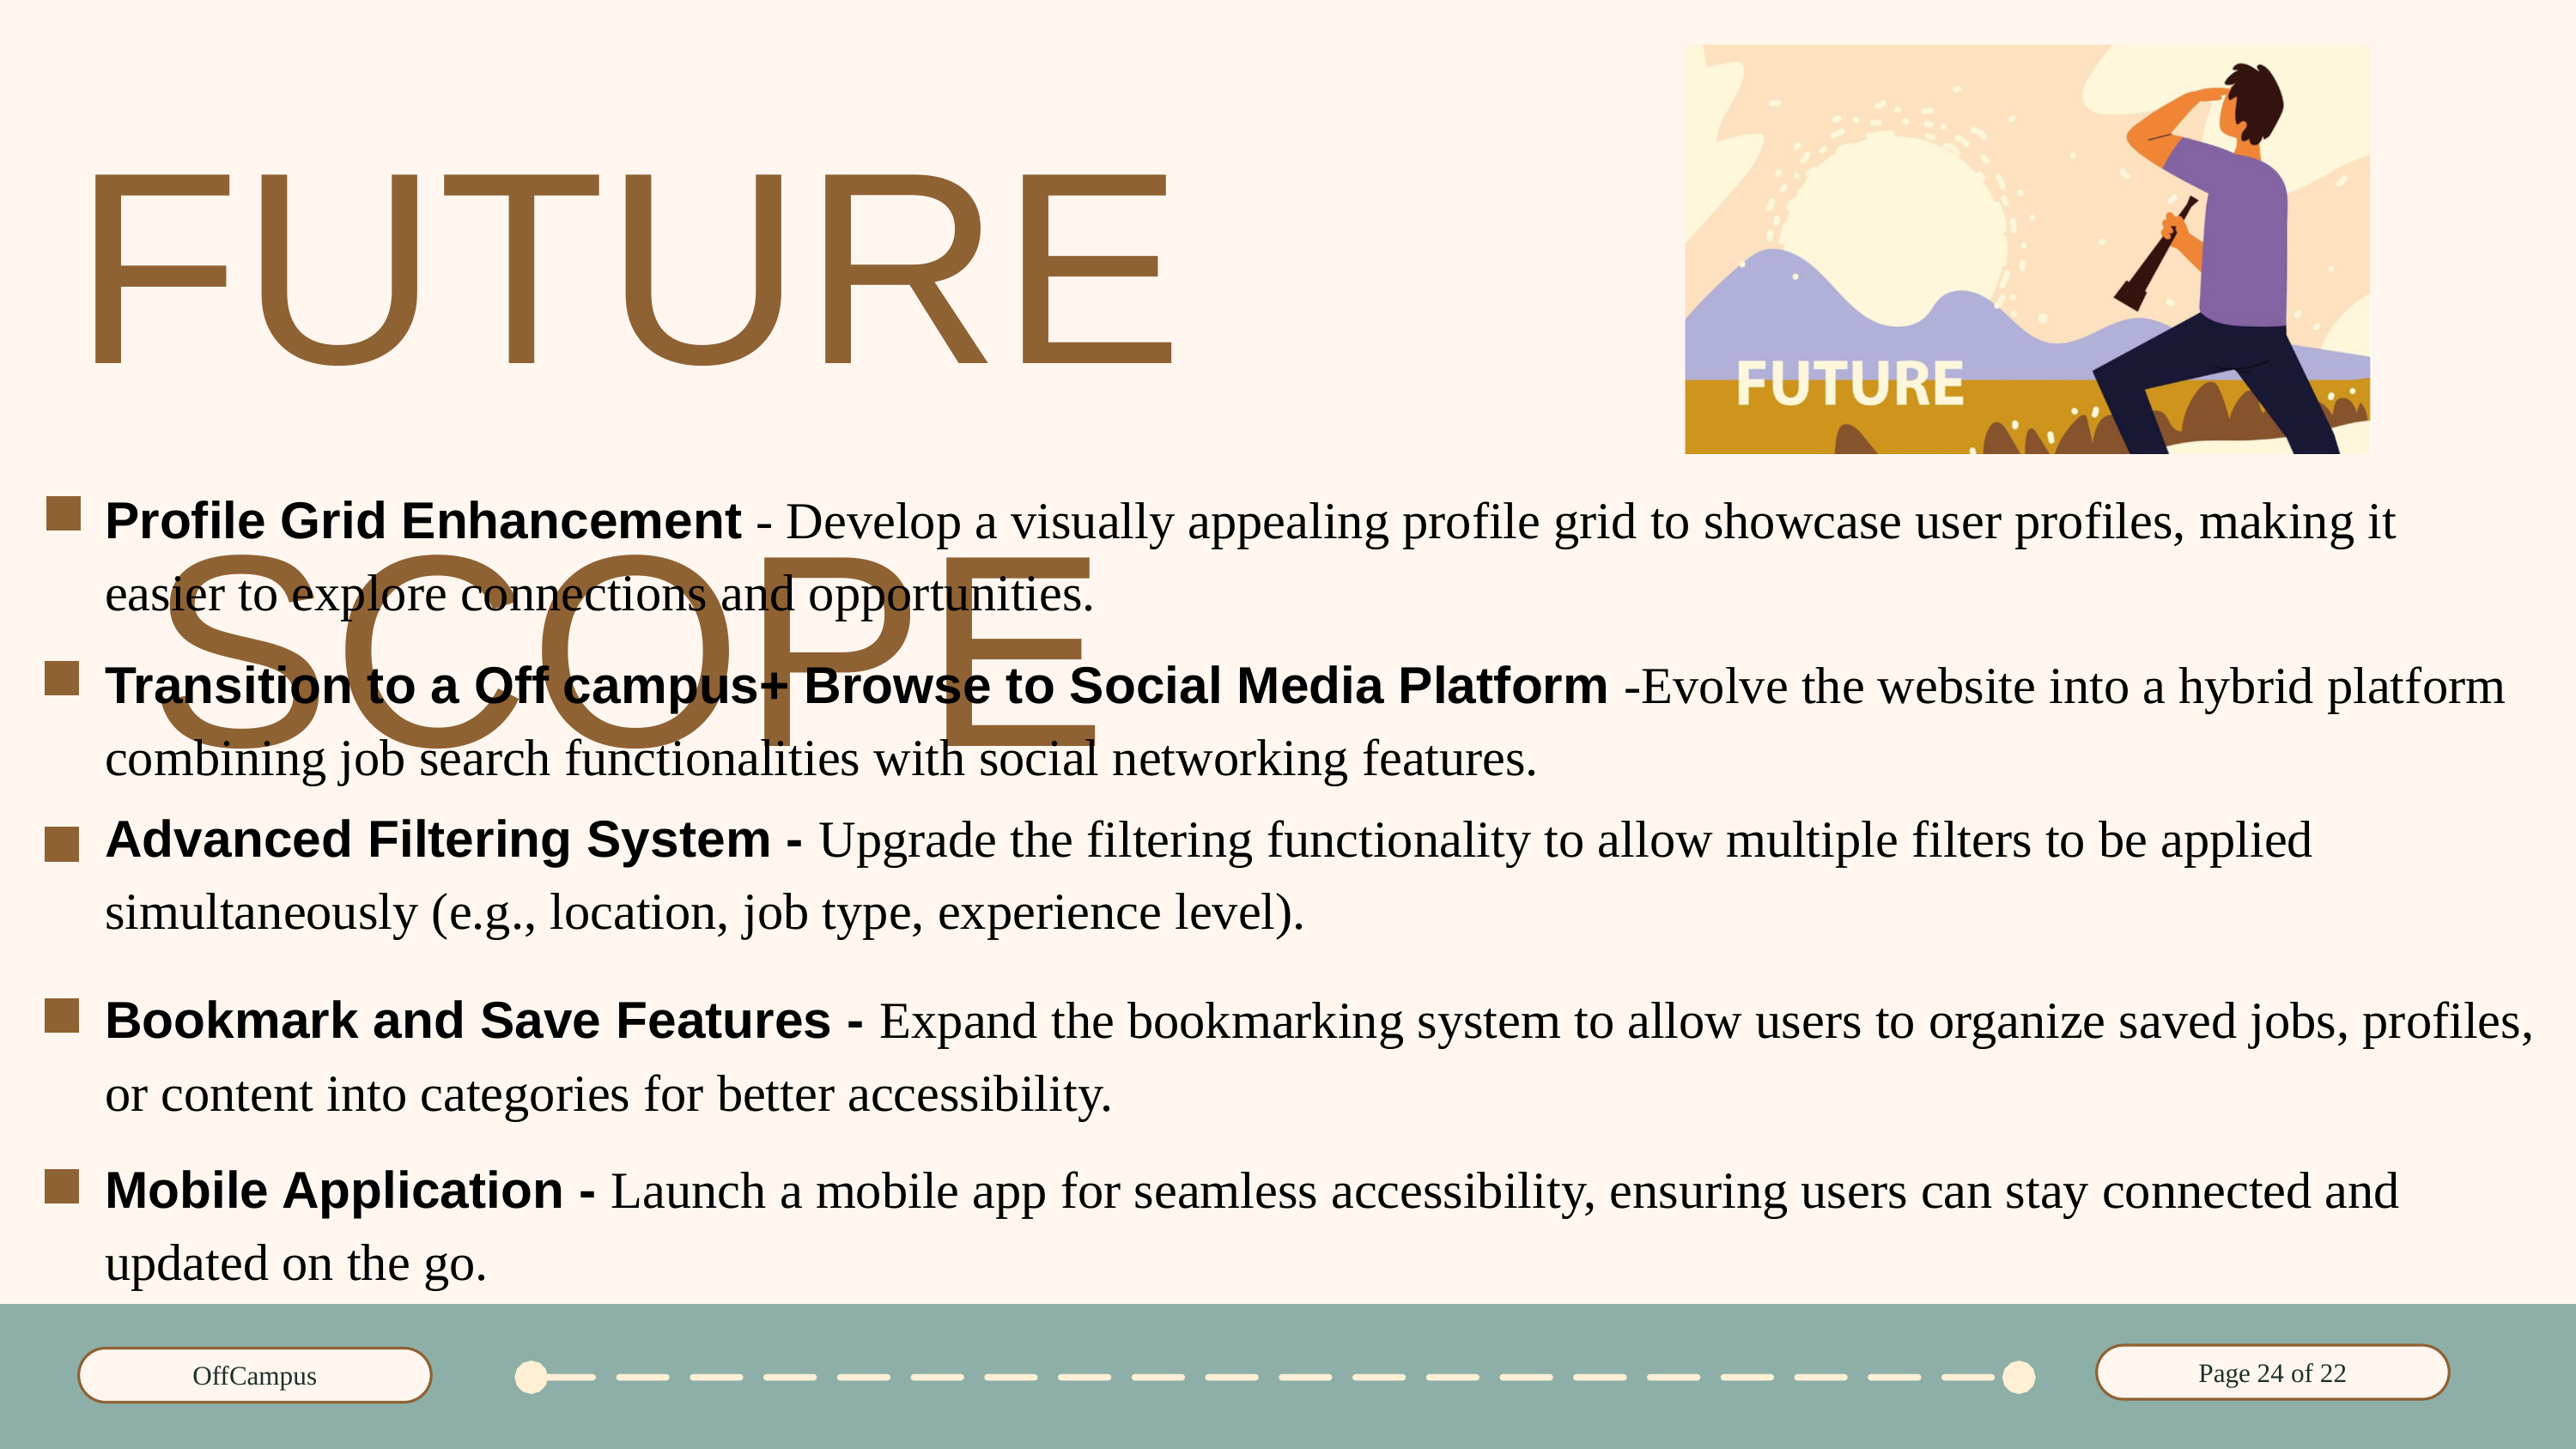

FUTURE SCOPE

Profile Grid Enhancement - Develop a visually appealing profile grid to showcase user profiles, making it easier to explore connections and opportunities.

Transition to a Off campus+ Browse to Social Media Platform -Evolve the website into a hybrid platform combining job search functionalities with social networking features.

Advanced Filtering System - Upgrade the filtering functionality to allow multiple filters to be applied simultaneously (e.g., location, job type, experience level).

Bookmark and Save Features - Expand the bookmarking system to allow users to organize saved jobs, profiles, or content into categories for better accessibility.

Mobile Application - Launch a mobile app for seamless accessibility, ensuring users can stay connected and updated on the go.

OffCampus
Page 07 of 07

Page 24 of 22
OffCampus